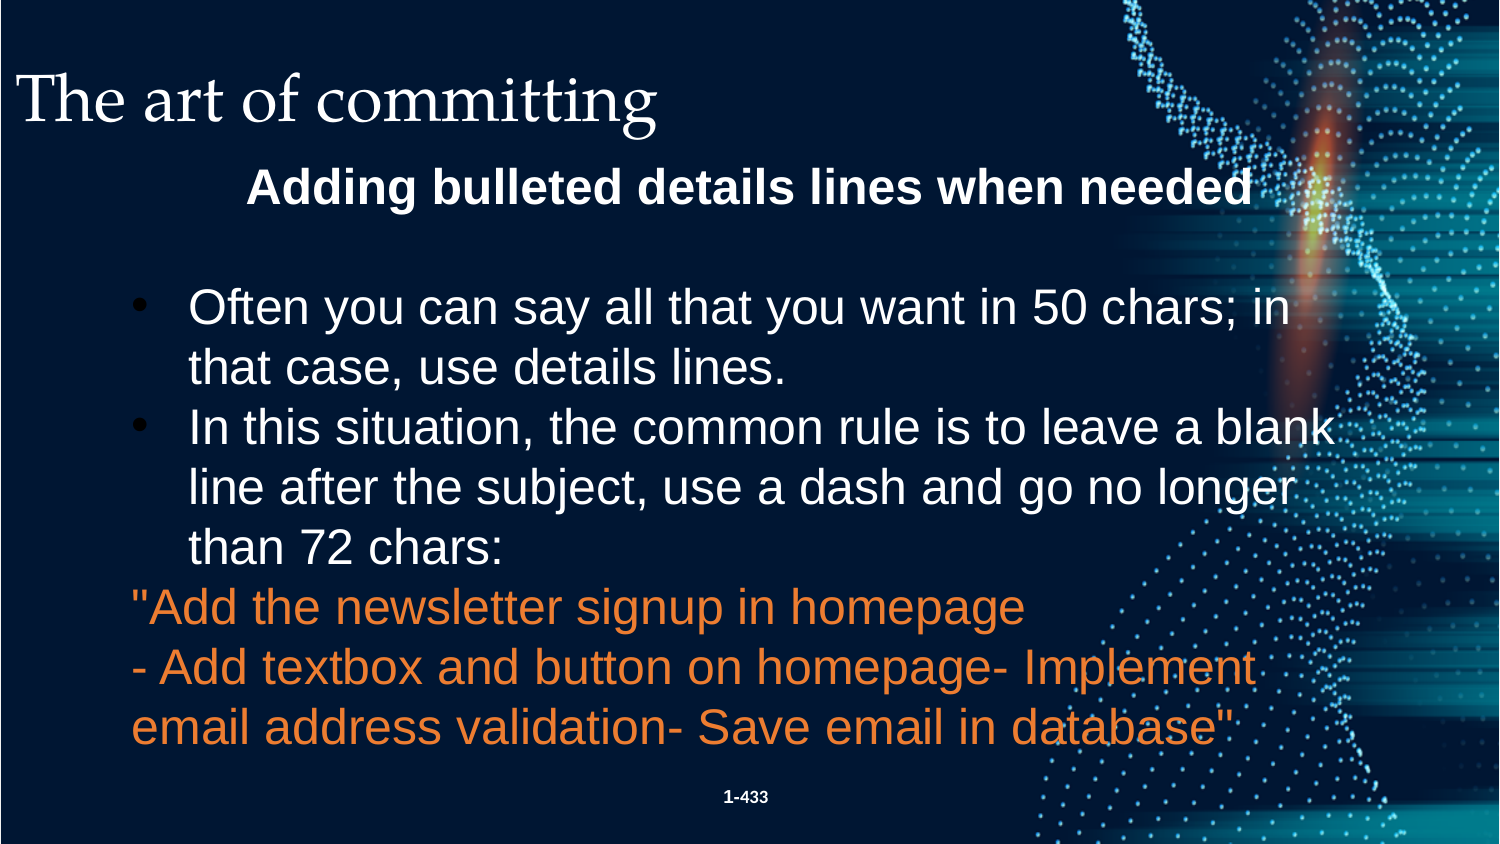

The art of committing
Adding bulleted details lines when needed

Often you can say all that you want in 50 chars; in that case, use details lines.
In this situation, the common rule is to leave a blank line after the subject, use a dash and go no longer than 72 chars:
"Add the newsletter signup in homepage
- Add textbox and button on homepage- Implement email address validation- Save email in database"
1-433